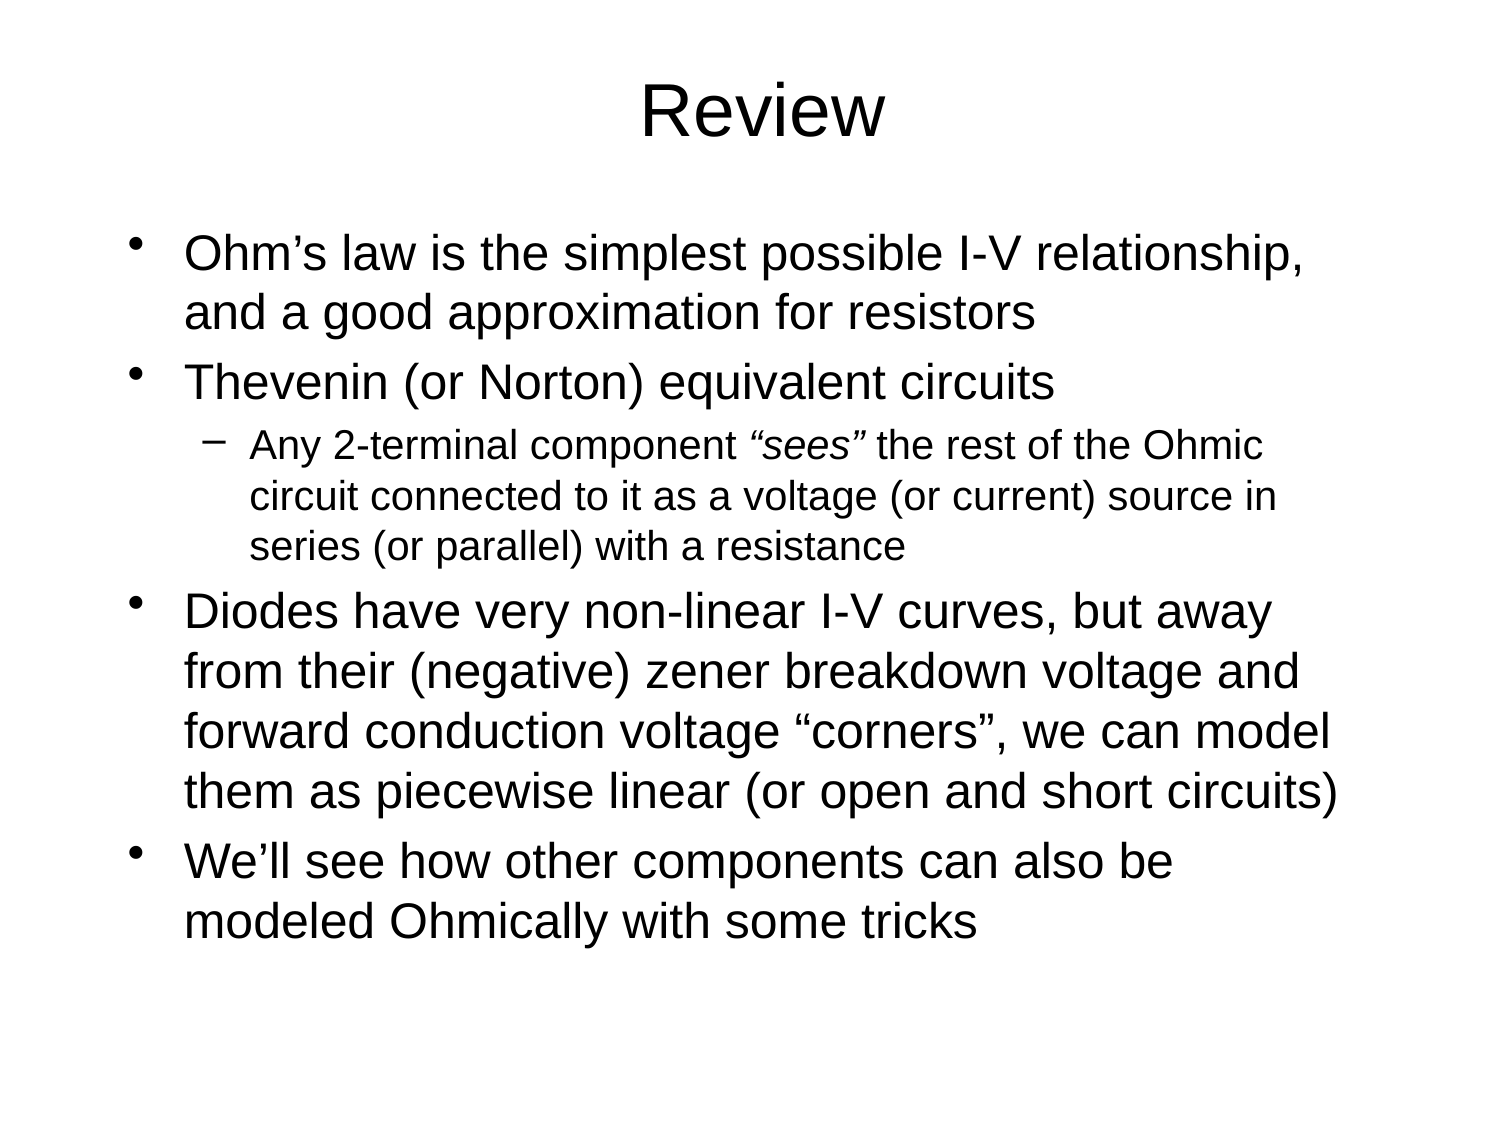

# Review
Ohm’s law is the simplest possible I-V relationship, and a good approximation for resistors
Thevenin (or Norton) equivalent circuits
Any 2-terminal component “sees” the rest of the Ohmic circuit connected to it as a voltage (or current) source in series (or parallel) with a resistance
Diodes have very non-linear I-V curves, but away from their (negative) zener breakdown voltage and forward conduction voltage “corners”, we can model them as piecewise linear (or open and short circuits)
We’ll see how other components can also be modeled Ohmically with some tricks